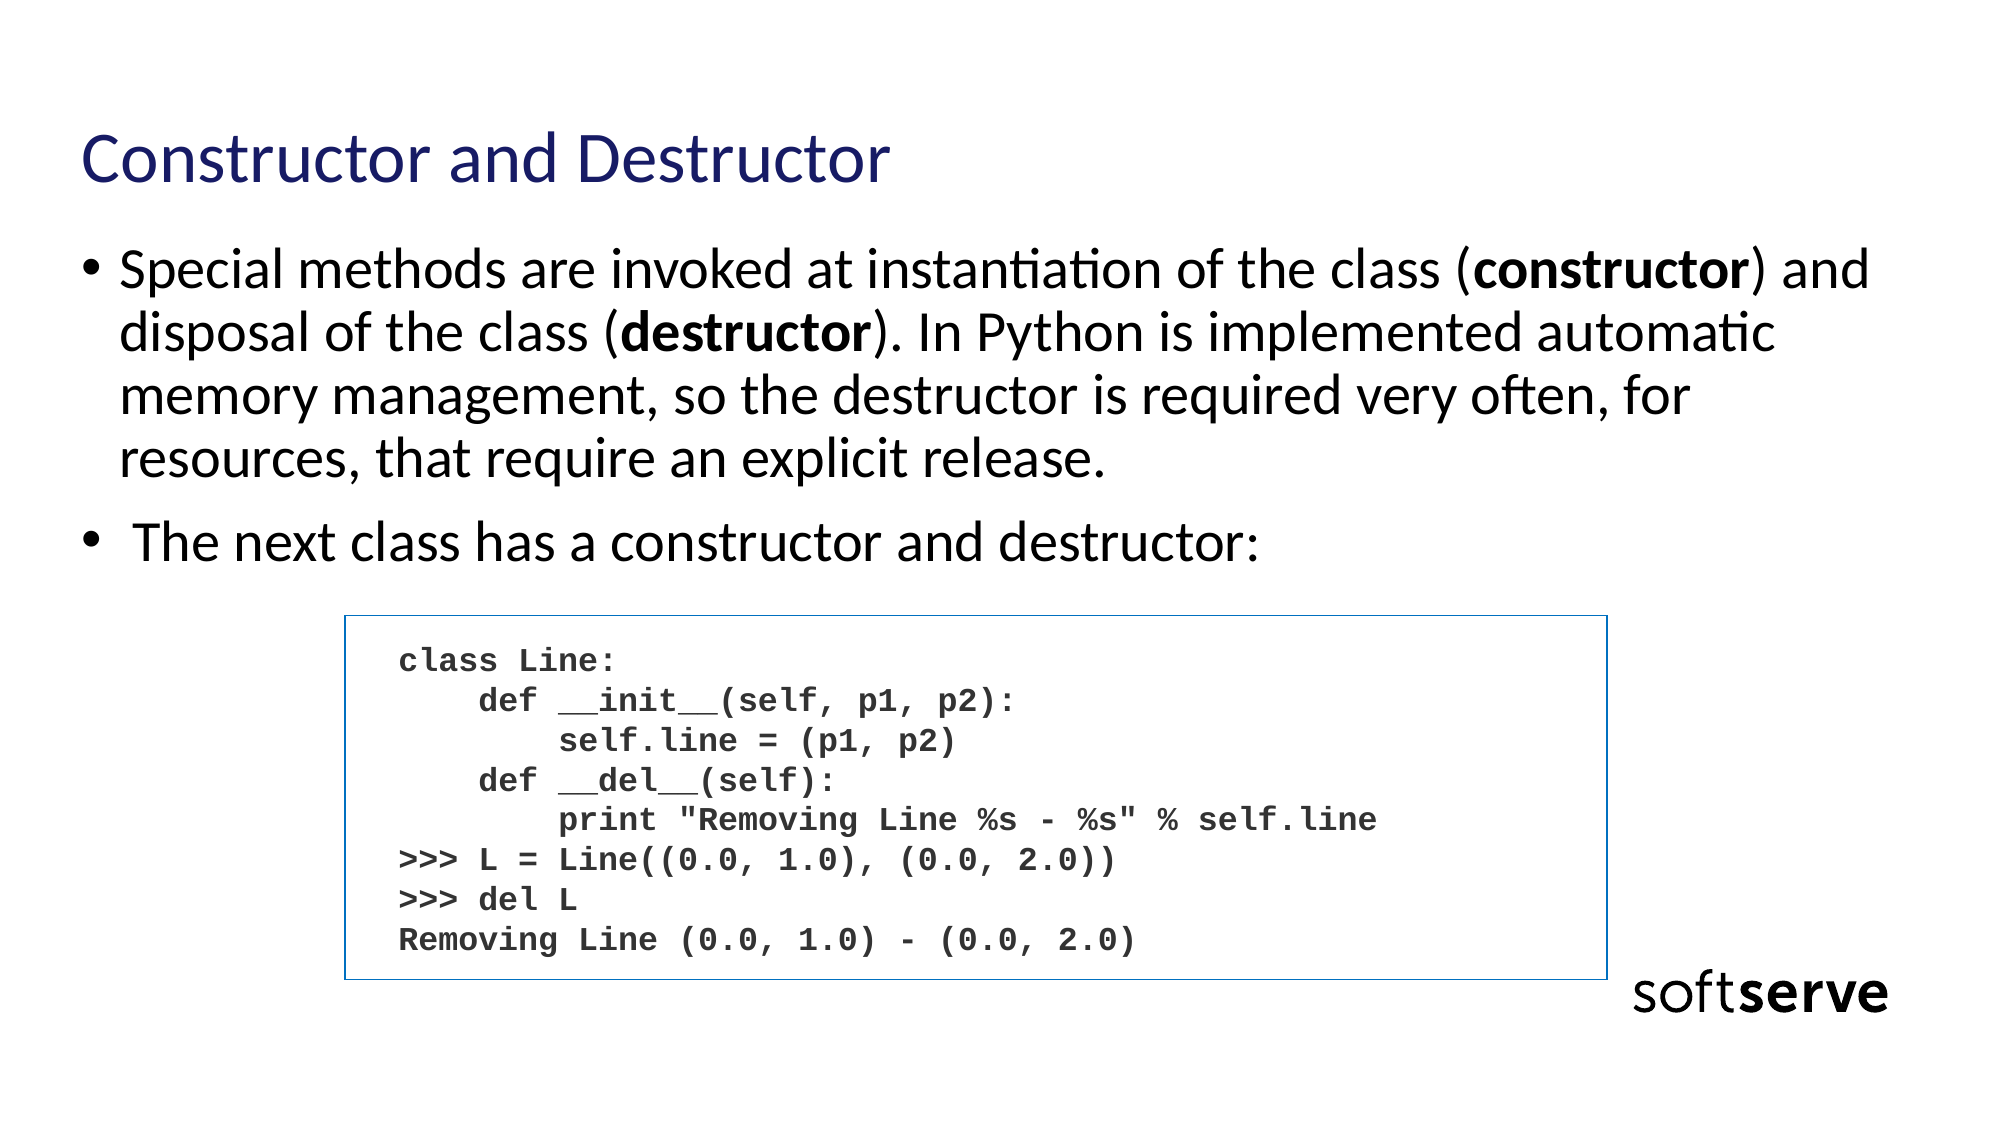

# Constructor and Destructor
Special methods are invoked at instantiation of the class (constructor) and disposal of the class (destructor). In Python is implemented automatic memory management, so the destructor is required very often, for resources, that require an explicit release.
 The next class has a constructor and destructor:

 class Line:
     def __init__(self, p1, p2):
         self.line = (p1, p2)
     def __del__(self):
         print "Removing Line %s - %s" % self.line
 >>> L = Line((0.0, 1.0), (0.0, 2.0))
 >>> del L
 Removing Line (0.0, 1.0) - (0.0, 2.0)